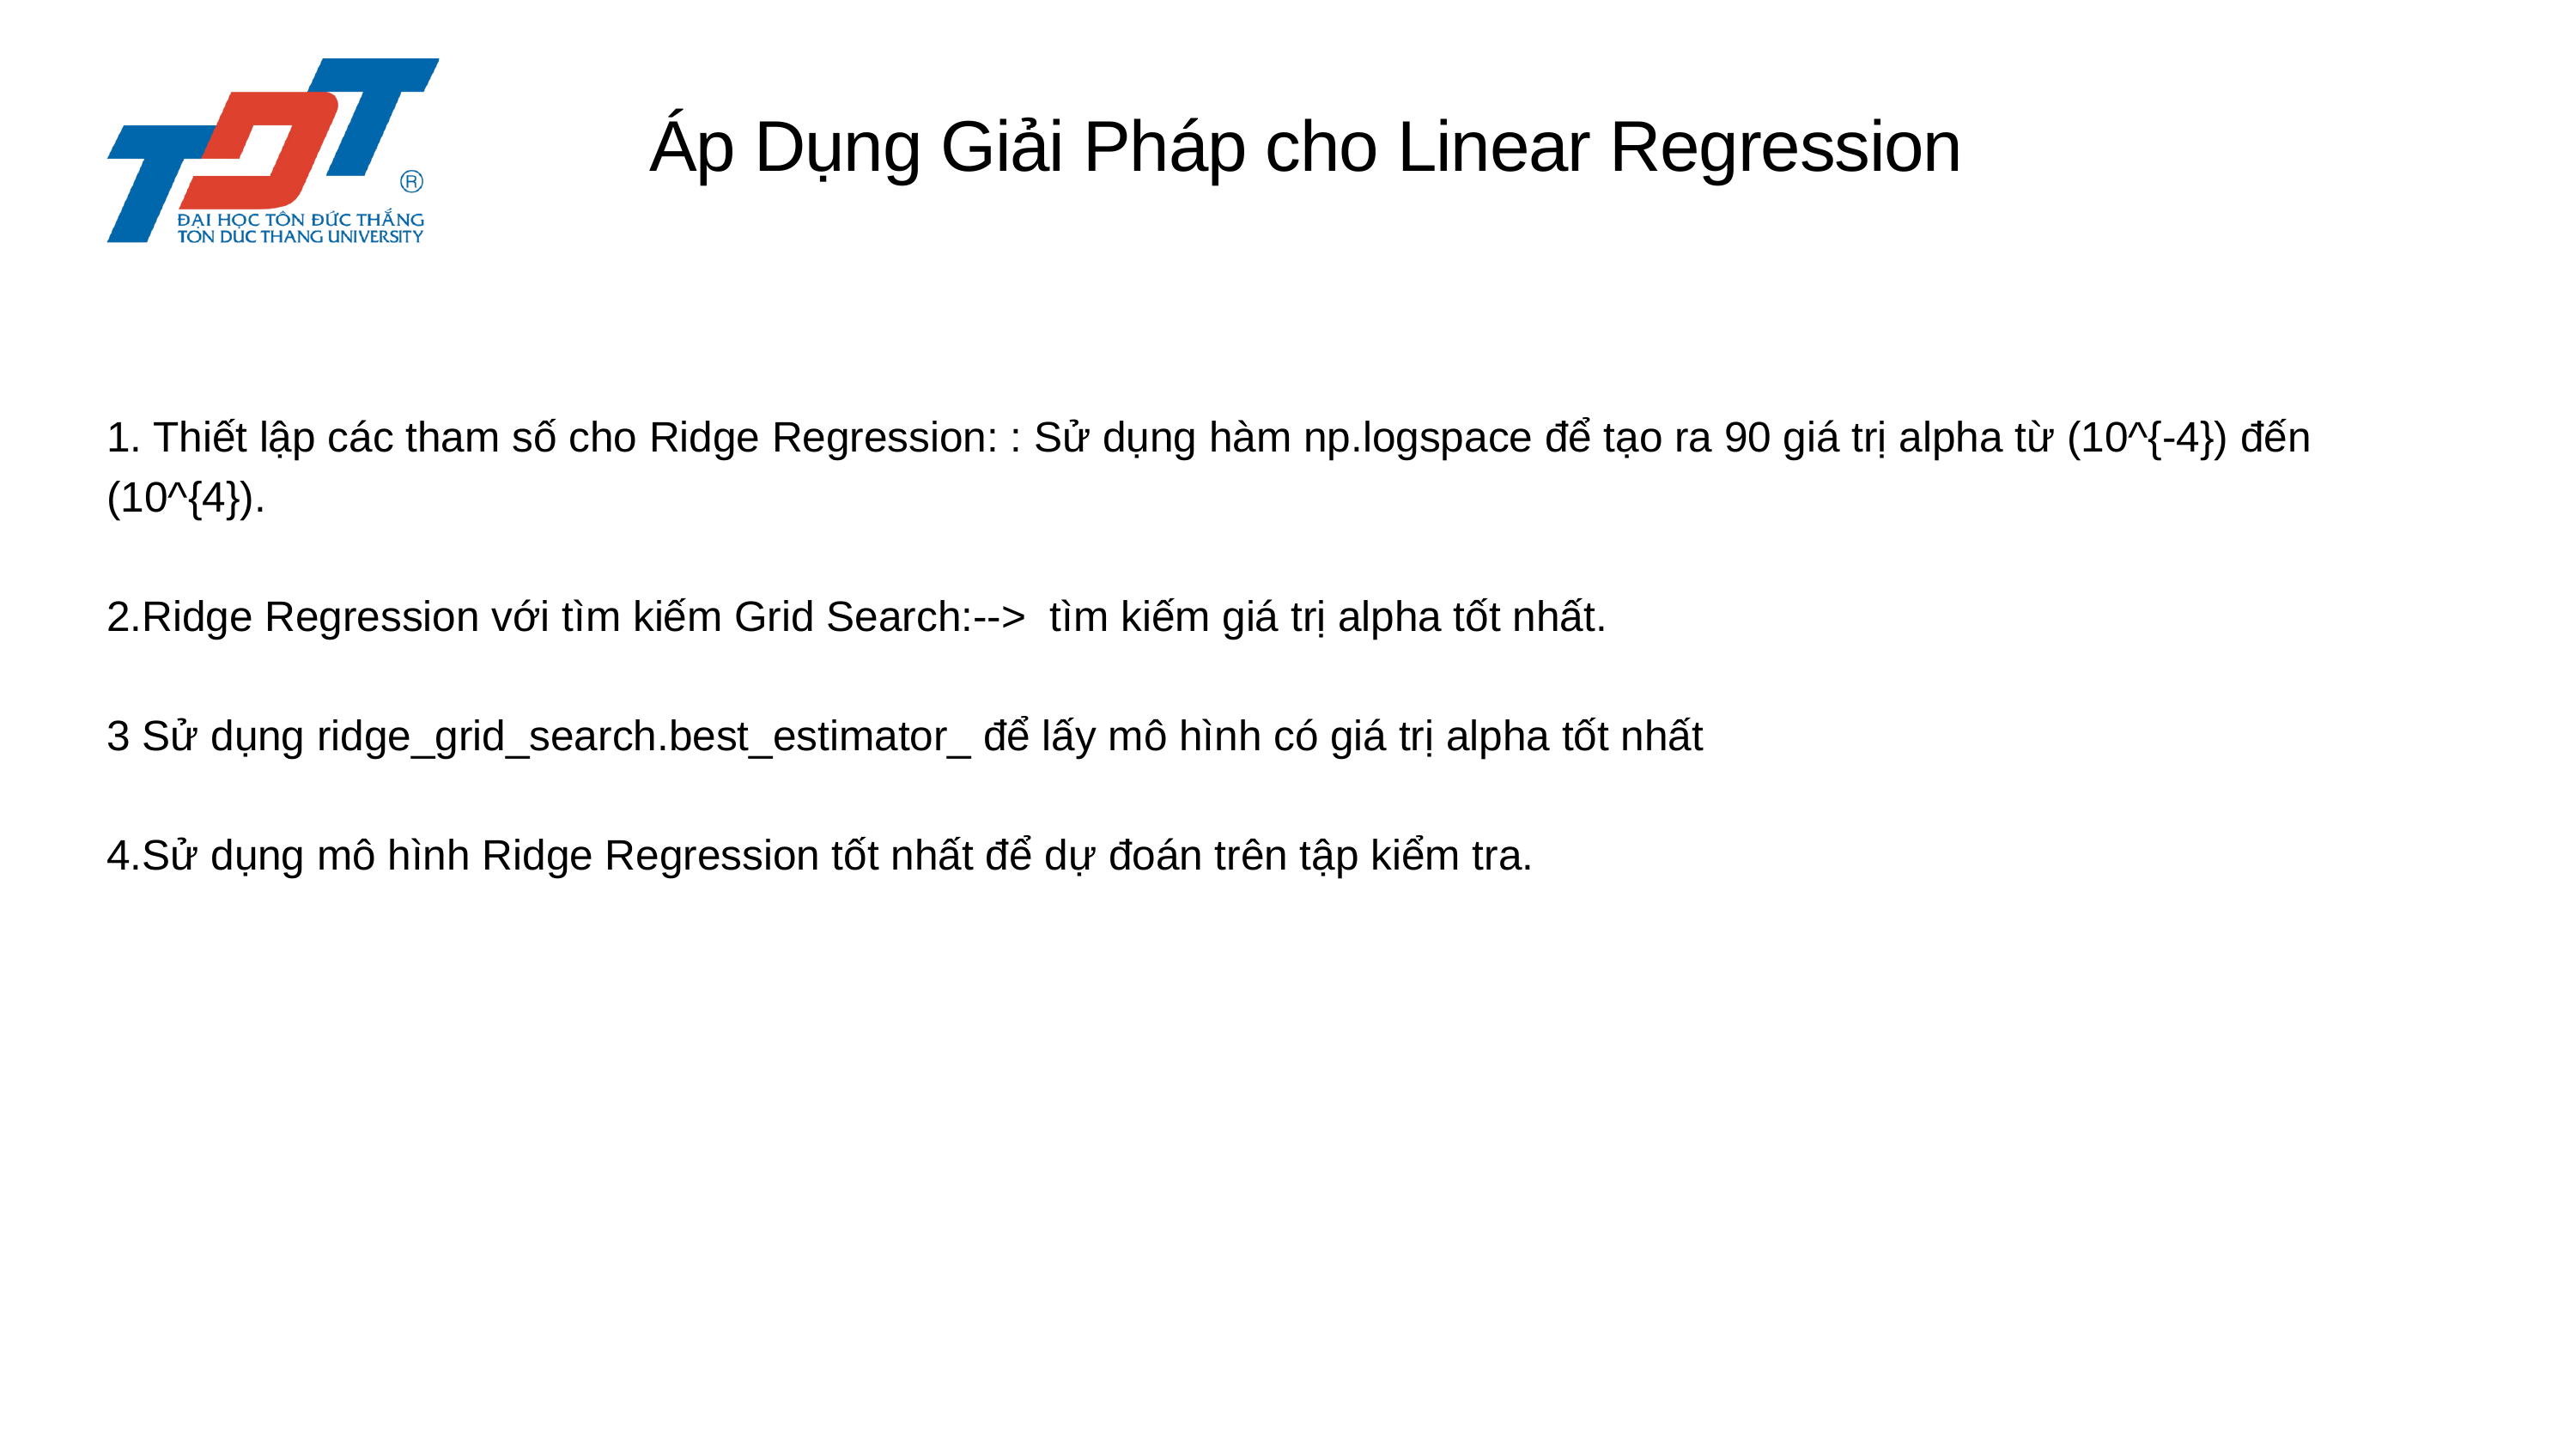

Áp Dụng Giải Pháp cho Linear Regression

1. Thiết lập các tham số cho Ridge Regression: : Sử dụng hàm np.logspace để tạo ra 90 giá trị alpha từ (10^{-4}) đến (10^{4}).

2.Ridge Regression với tìm kiếm Grid Search:-->  tìm kiếm giá trị alpha tốt nhất.

3 Sử dụng ridge_grid_search.best_estimator_ để lấy mô hình có giá trị alpha tốt nhất

4.Sử dụng mô hình Ridge Regression tốt nhất để dự đoán trên tập kiểm tra.